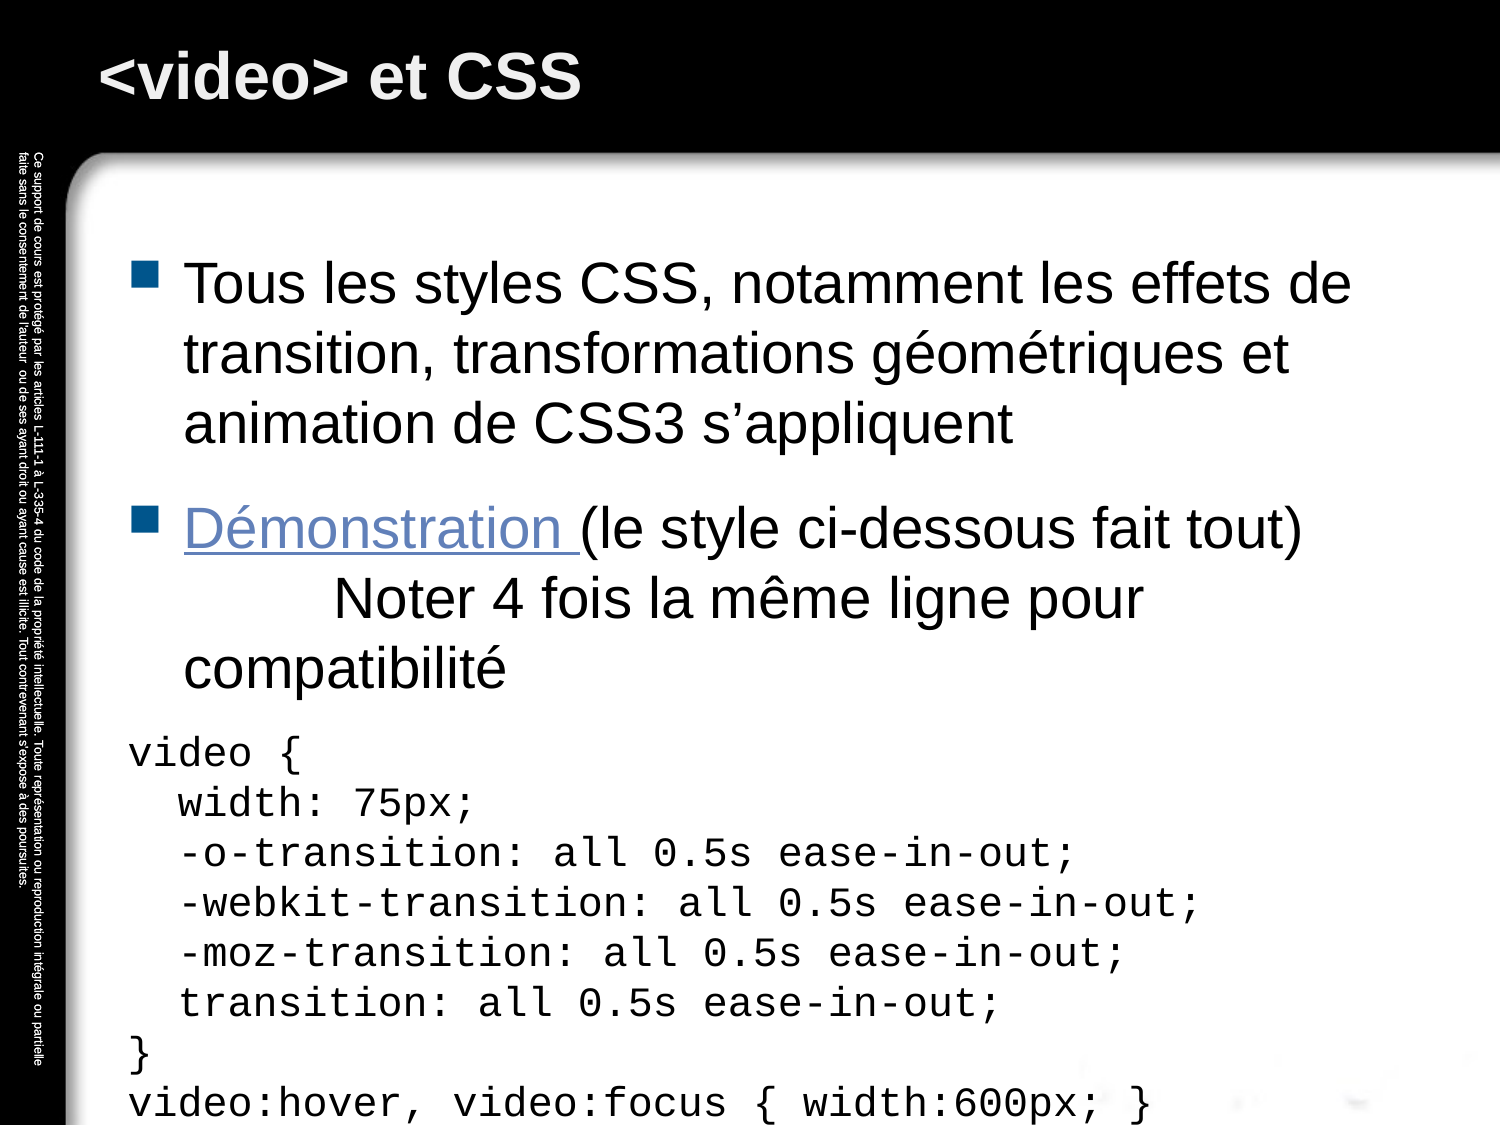

# <video> et CSS
Tous les styles CSS, notamment les effets de transition, transformations géométriques et animation de CSS3 s’appliquent
Démonstration (le style ci-dessous fait tout)
	Noter 4 fois la même ligne pour compatibilité
video {
  width: 75px;
  -o-transition: all 0.5s ease-in-out;
  -webkit-transition: all 0.5s ease-in-out;
  -moz-transition: all 0.5s ease-in-out;
  transition: all 0.5s ease-in-out;
}
video:hover, video:focus { width:600px; }